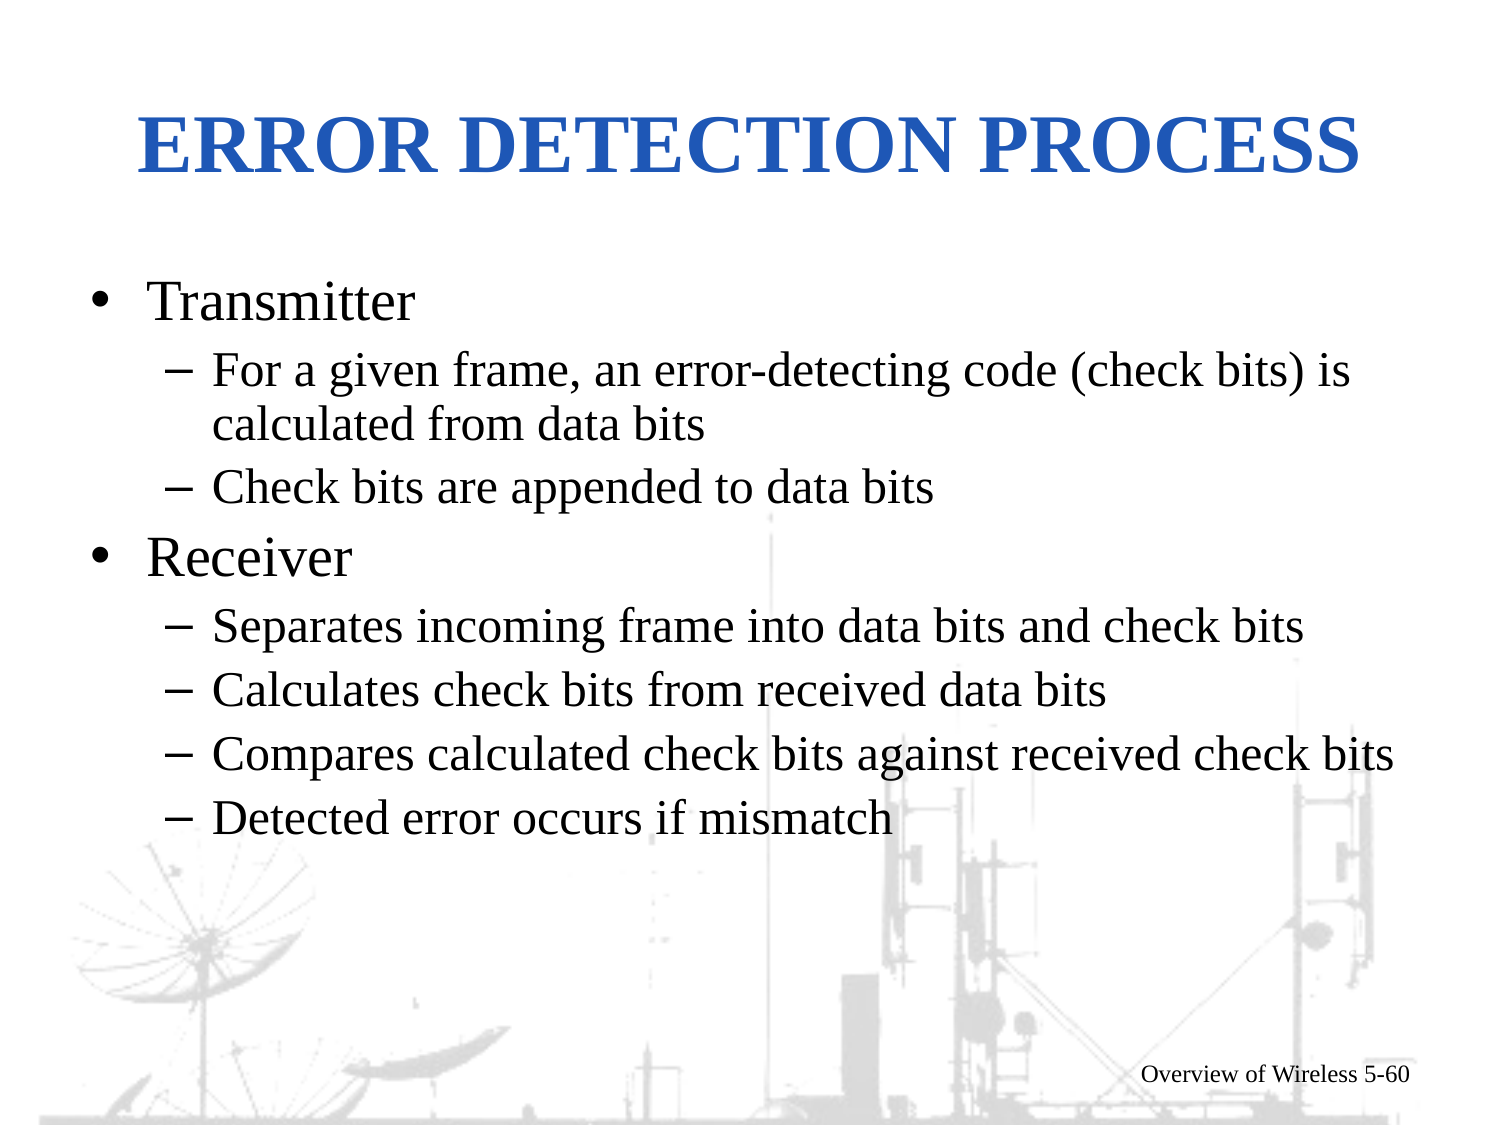

# Error Detection Process
Transmitter
For a given frame, an error-detecting code (check bits) is calculated from data bits
Check bits are appended to data bits
Receiver
Separates incoming frame into data bits and check bits
Calculates check bits from received data bits
Compares calculated check bits against received check bits
Detected error occurs if mismatch
Overview of Wireless 5-60